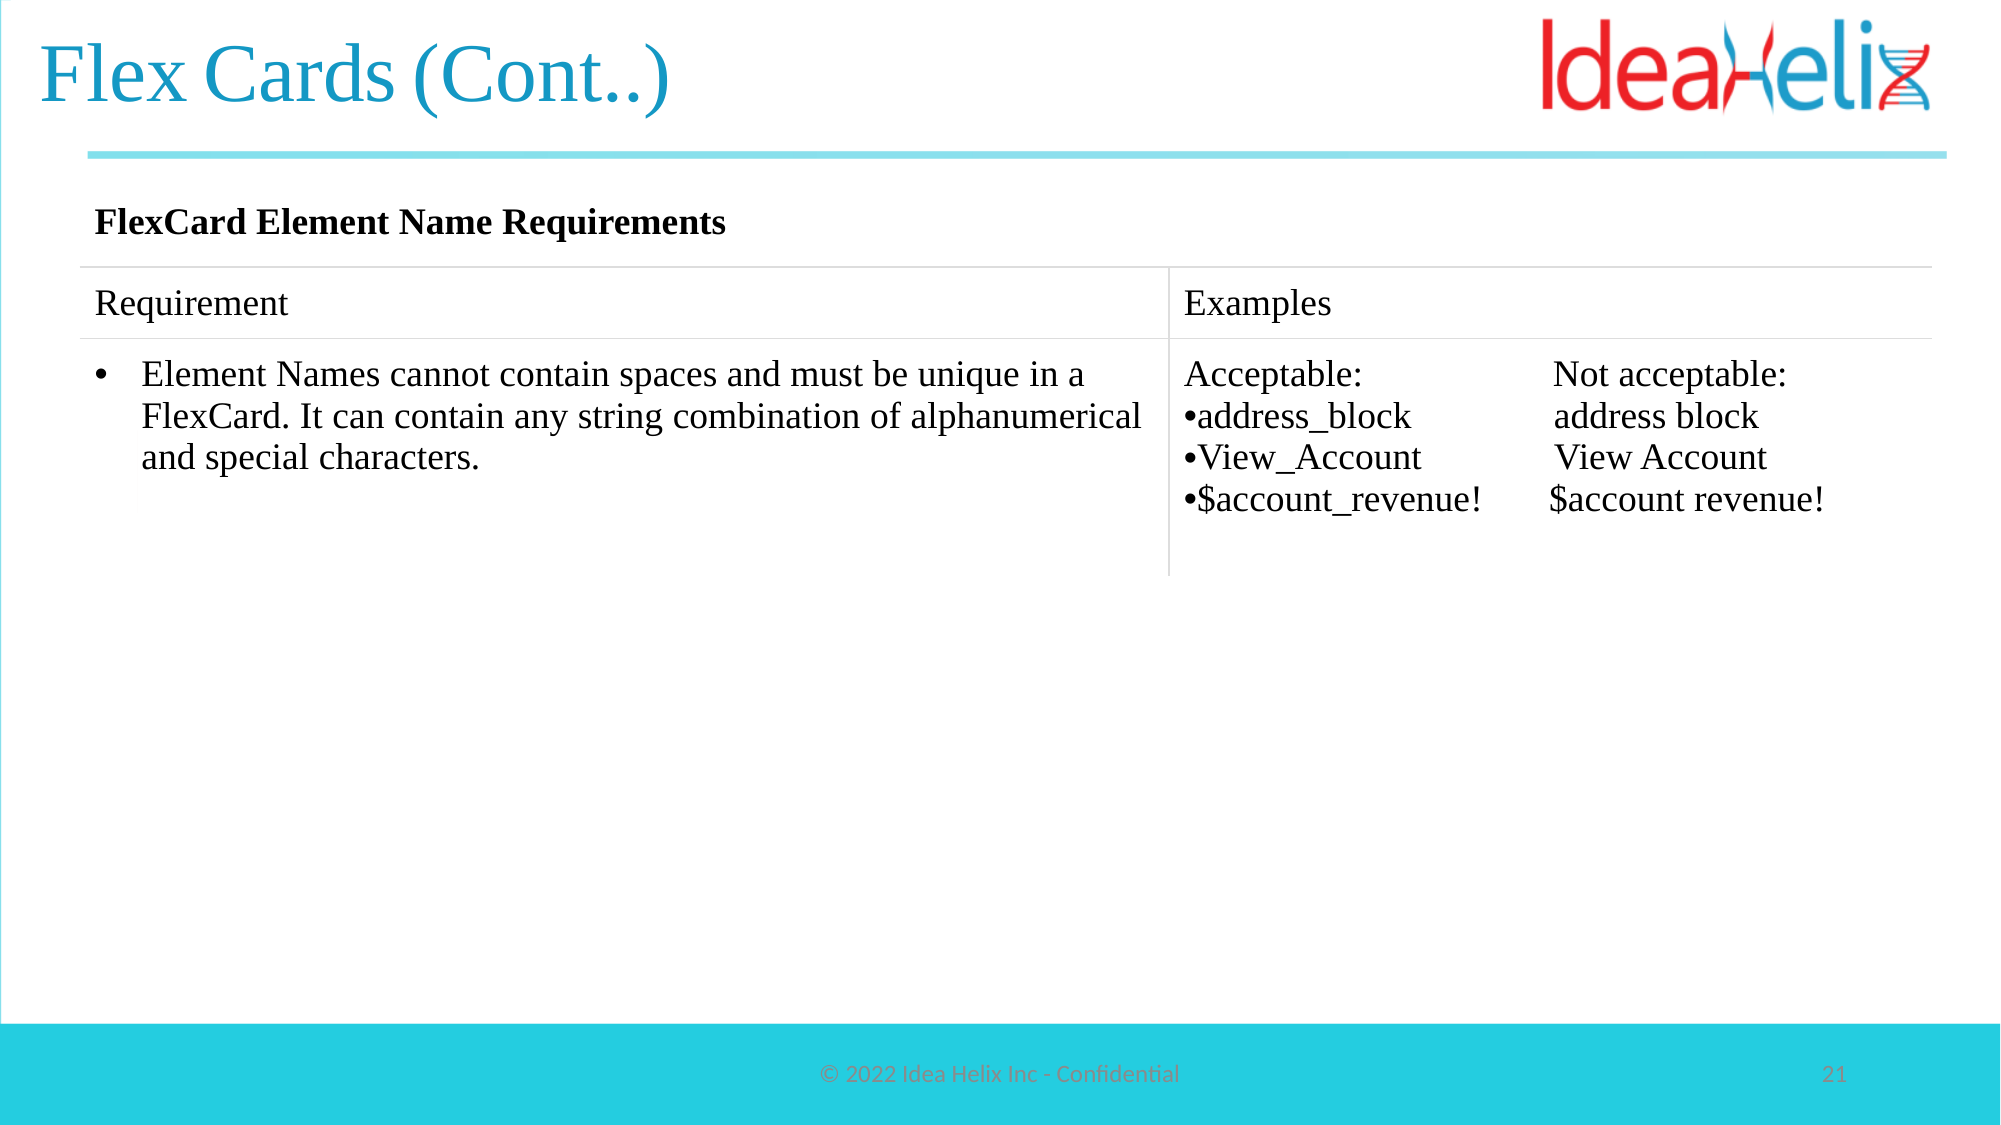

# Flex Cards (Cont..)

FlexCard Element Name Requirements
| Requirement | Examples |
| --- | --- |
| Element Names cannot contain spaces and must be unique in a FlexCard. It can contain any string combination of alphanumerical and special characters. | Acceptable: Not acceptable: address\_block address block View\_Account View Account $account\_revenue! $account revenue! |

© 2022 Idea Helix Inc - Confidential
21